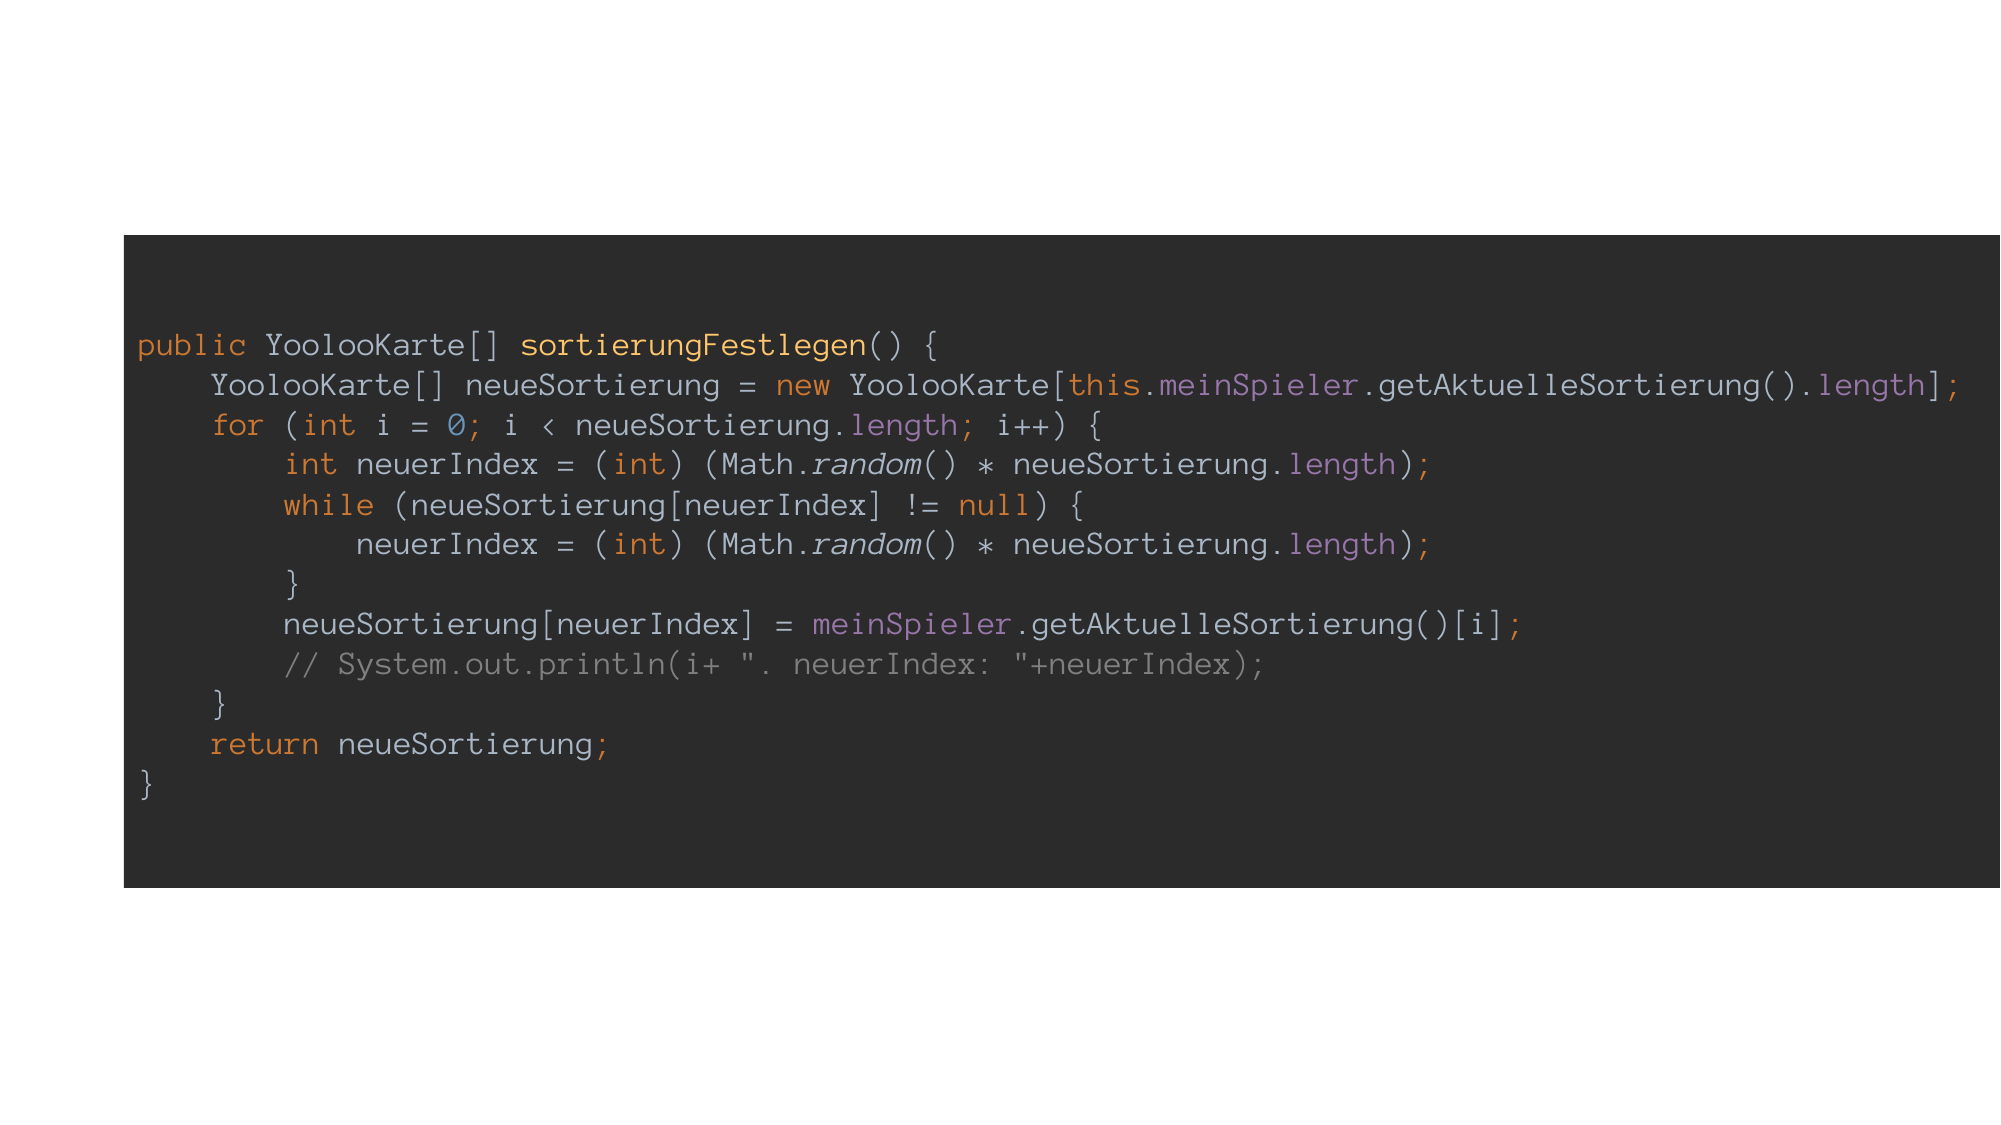

#
public YoolooKarte[] sortierungFestlegen() {
    YoolooKarte[] neueSortierung = new YoolooKarte[this.meinSpieler.getAktuelleSortierung().length];
    for (int i = 0; i < neueSortierung.length; i++) {
        int neuerIndex = (int) (Math.random() * neueSortierung.length);
        while (neueSortierung[neuerIndex] != null) {
            neuerIndex = (int) (Math.random() * neueSortierung.length);
        }
        neueSortierung[neuerIndex] = meinSpieler.getAktuelleSortierung()[i];
        // System.out.println(i+ ". neuerIndex: "+neuerIndex);
    }
    return neueSortierung;
}